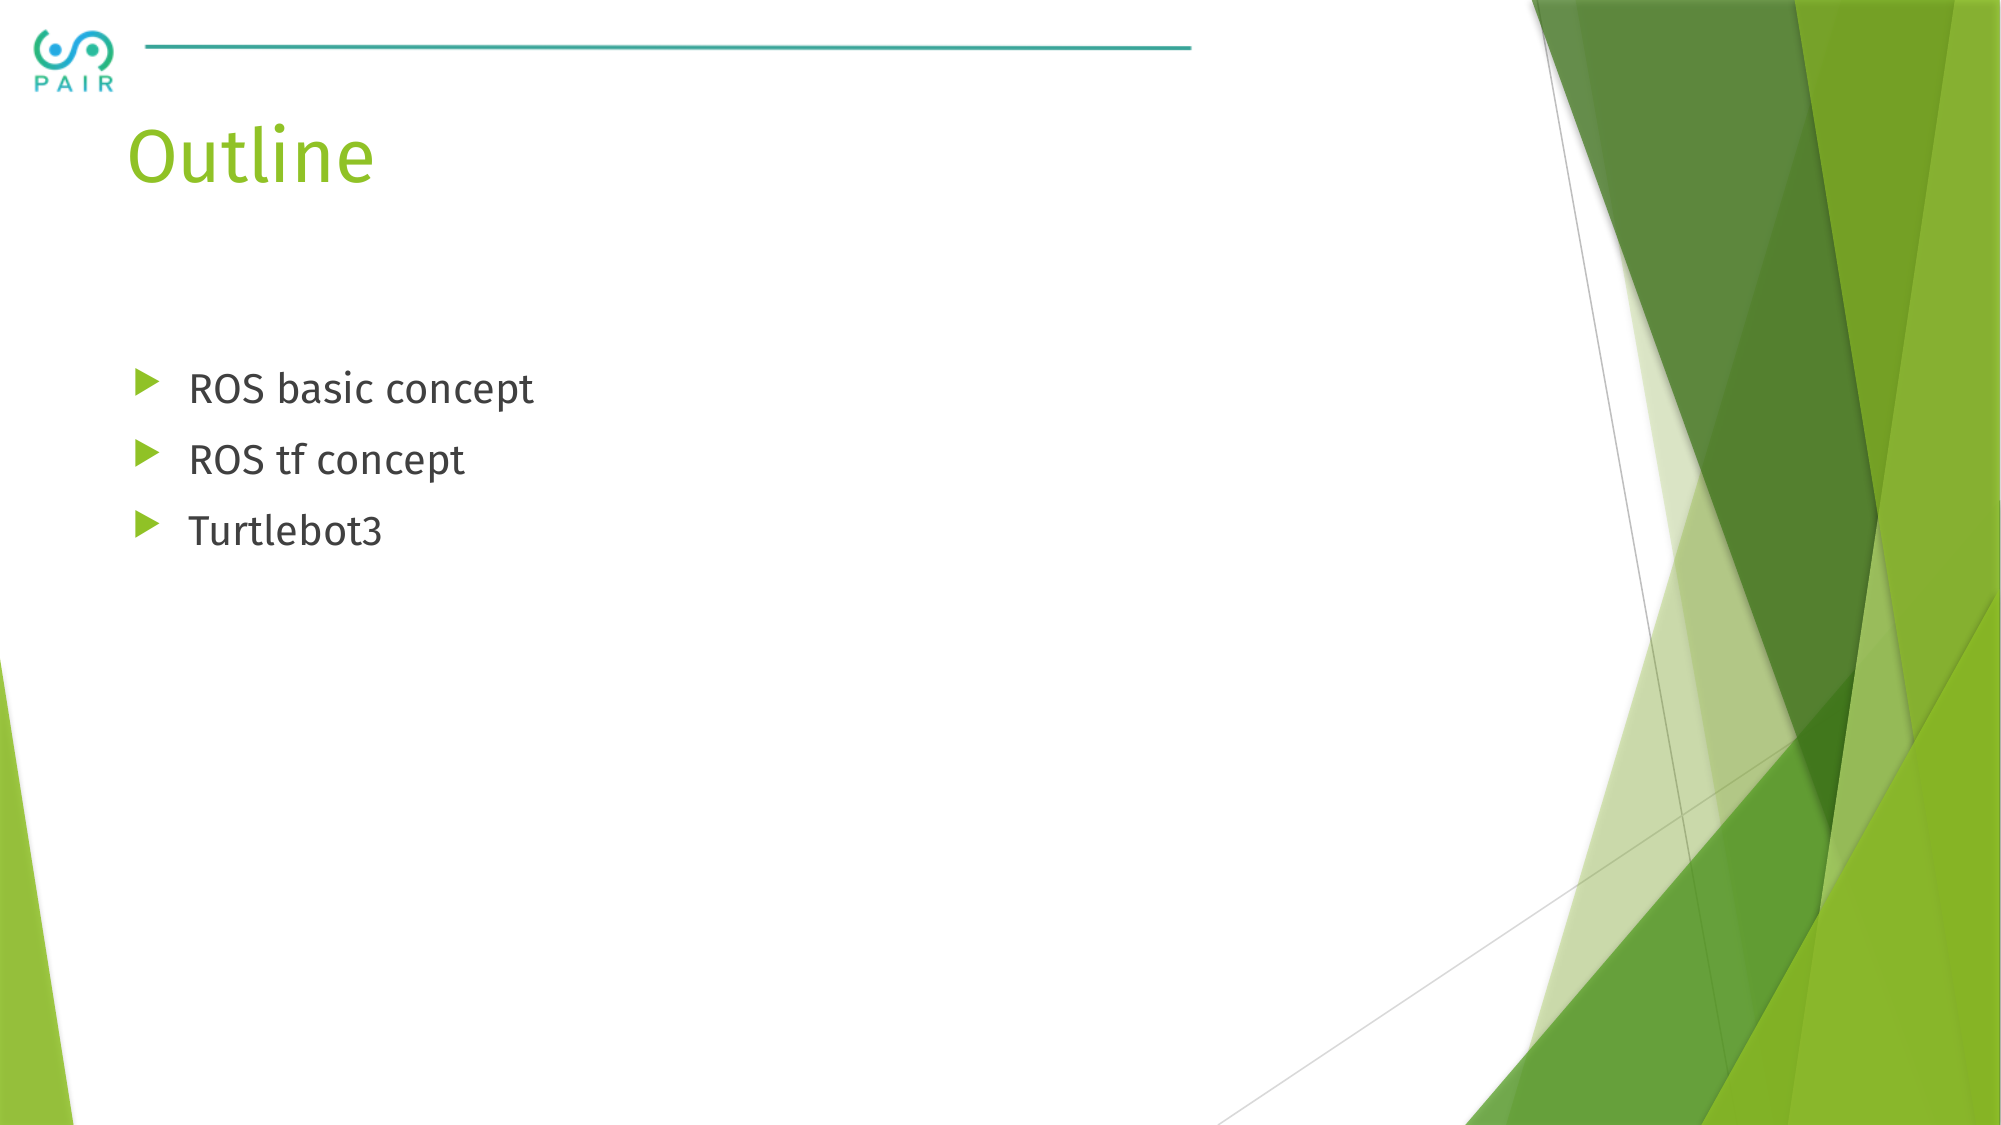

# Outline
ROS basic concept
ROS tf concept
Turtlebot3